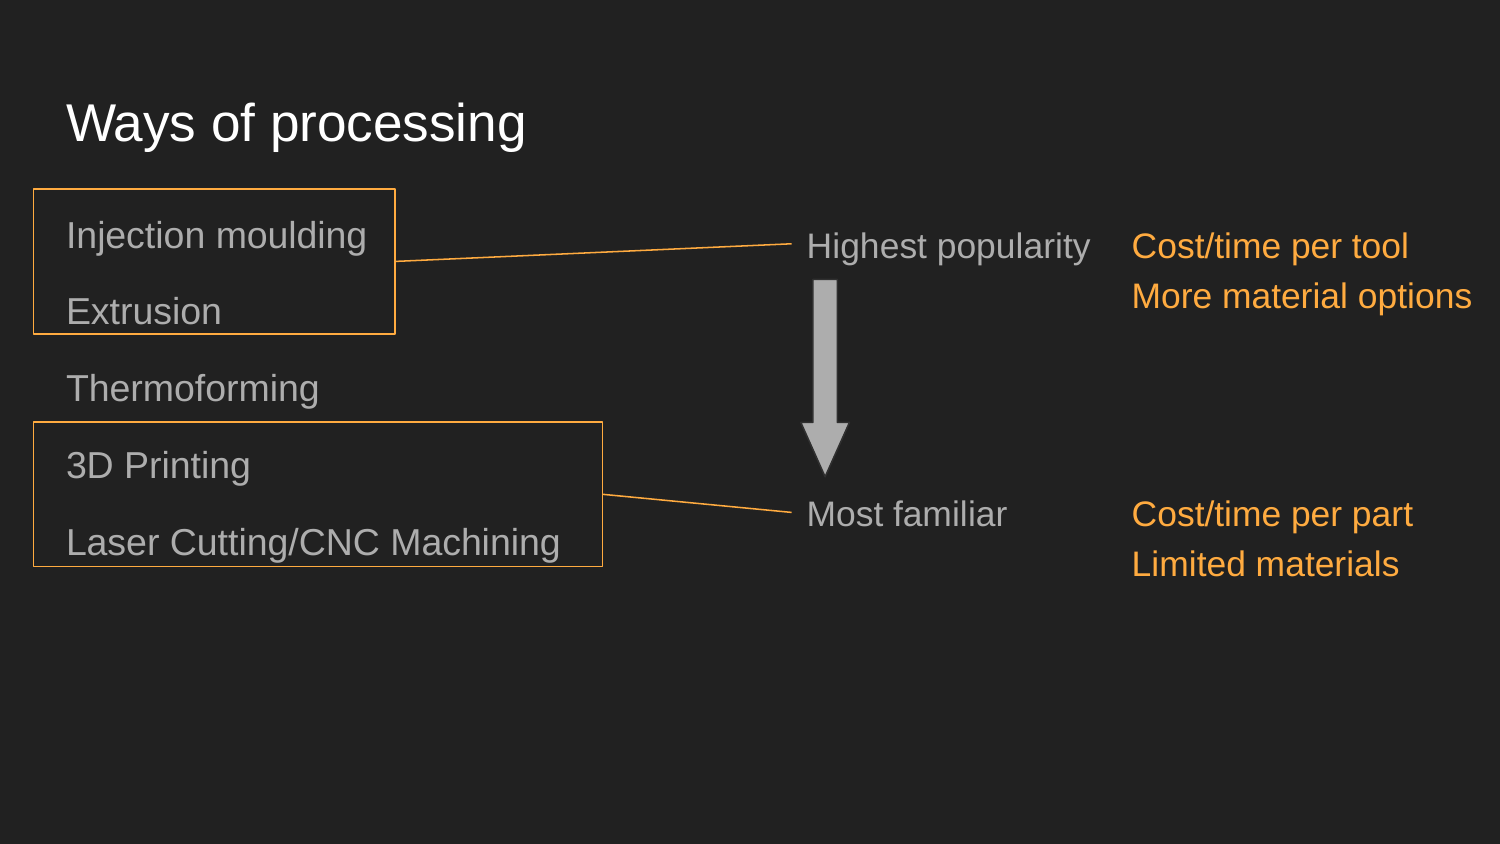

# Ways of processing

Injection moulding
Extrusion
Thermoforming
3D Printing
Laser Cutting/CNC Machining
Highest popularity
Cost/time per tool
More material options

Most familiar
Cost/time per part
Limited materials